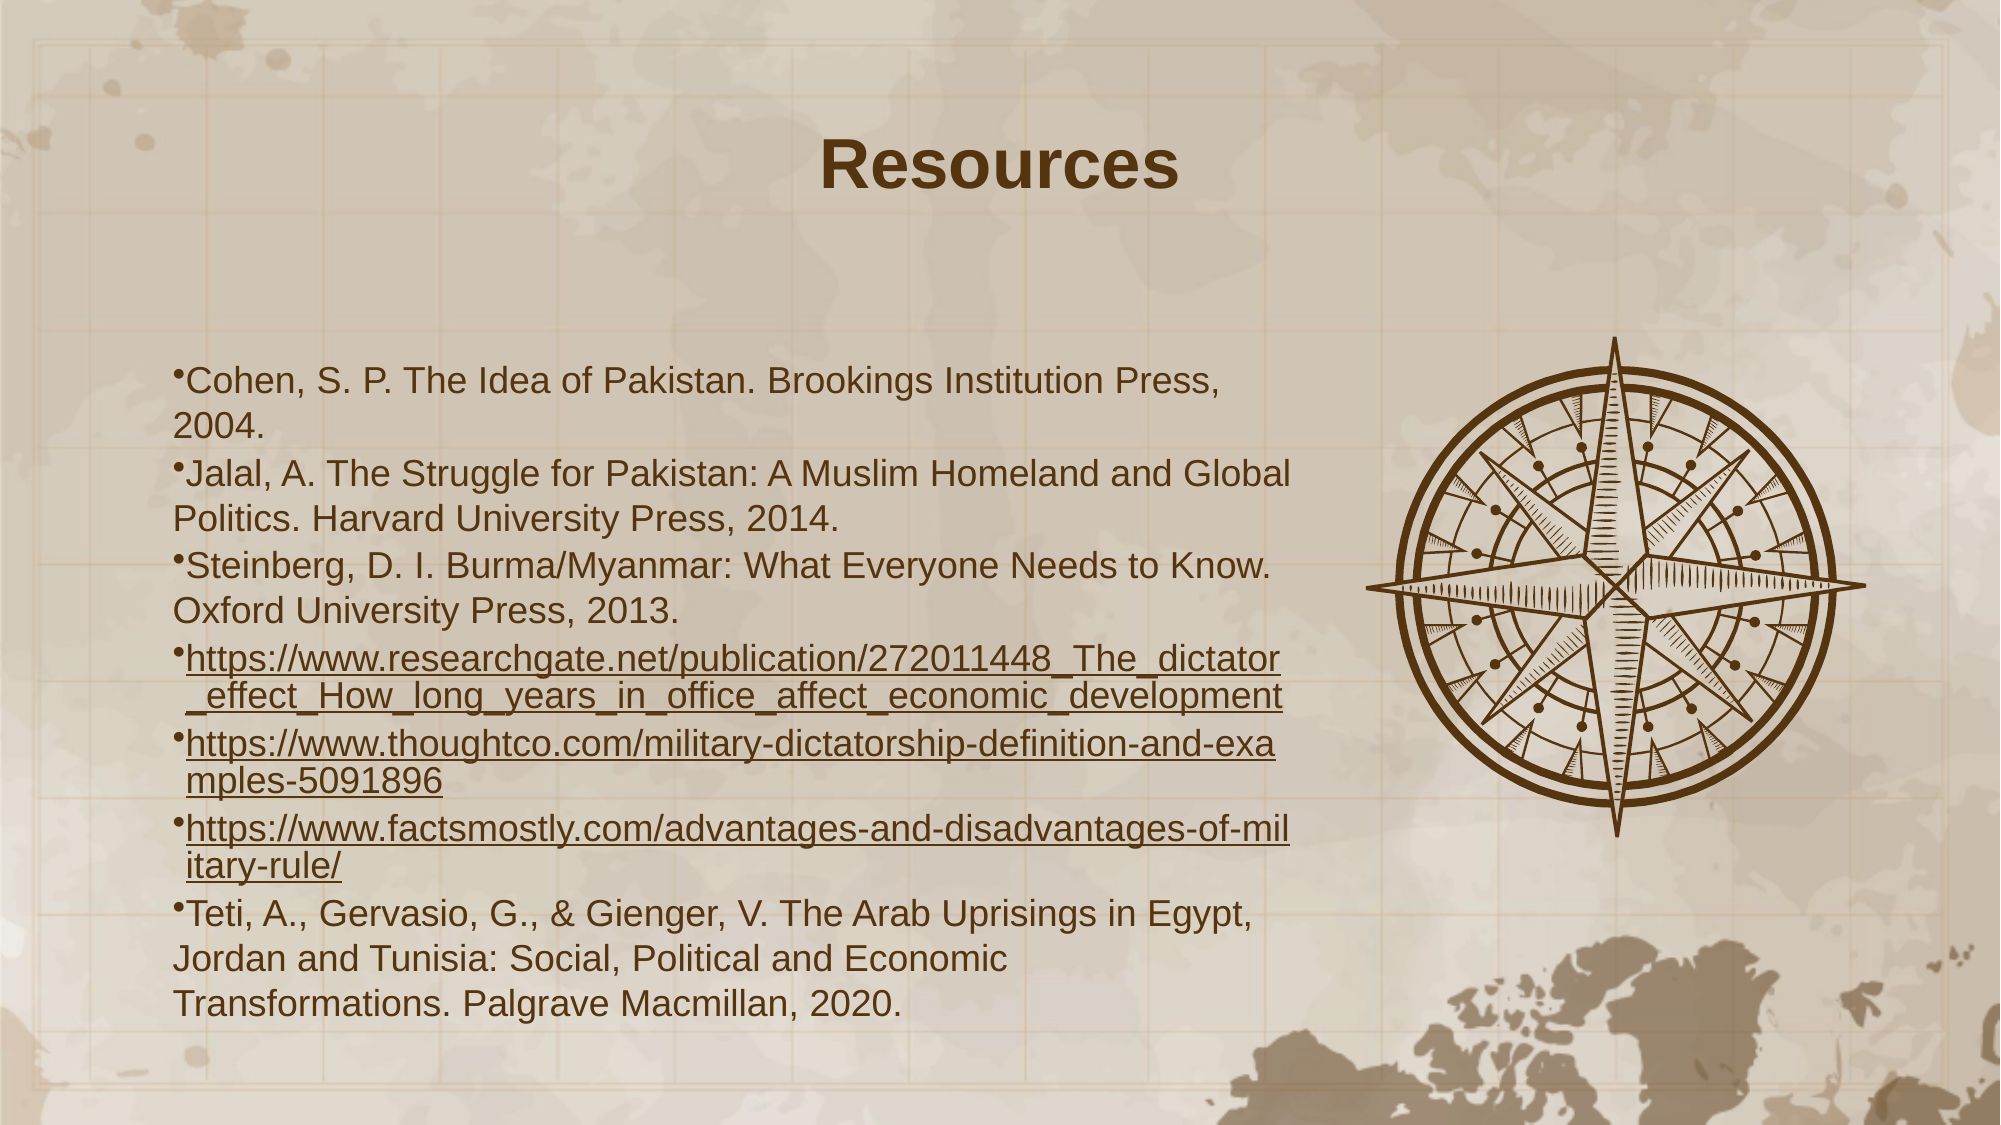

# Resources

Cohen, S. P. The Idea of Pakistan. Brookings Institution Press, 2004.
Jalal, A. The Struggle for Pakistan: A Muslim Homeland and Global Politics. Harvard University Press, 2014.
Steinberg, D. I. Burma/Myanmar: What Everyone Needs to Know. Oxford University Press, 2013.
https://www.researchgate.net/publication/272011448_The_dictator_effect_How_long_years_in_office_affect_economic_development
https://www.thoughtco.com/military-dictatorship-definition-and-examples-5091896
https://www.factsmostly.com/advantages-and-disadvantages-of-military-rule/
Teti, A., Gervasio, G., & Gienger, V. The Arab Uprisings in Egypt, Jordan and Tunisia: Social, Political and Economic Transformations. Palgrave Macmillan, 2020.